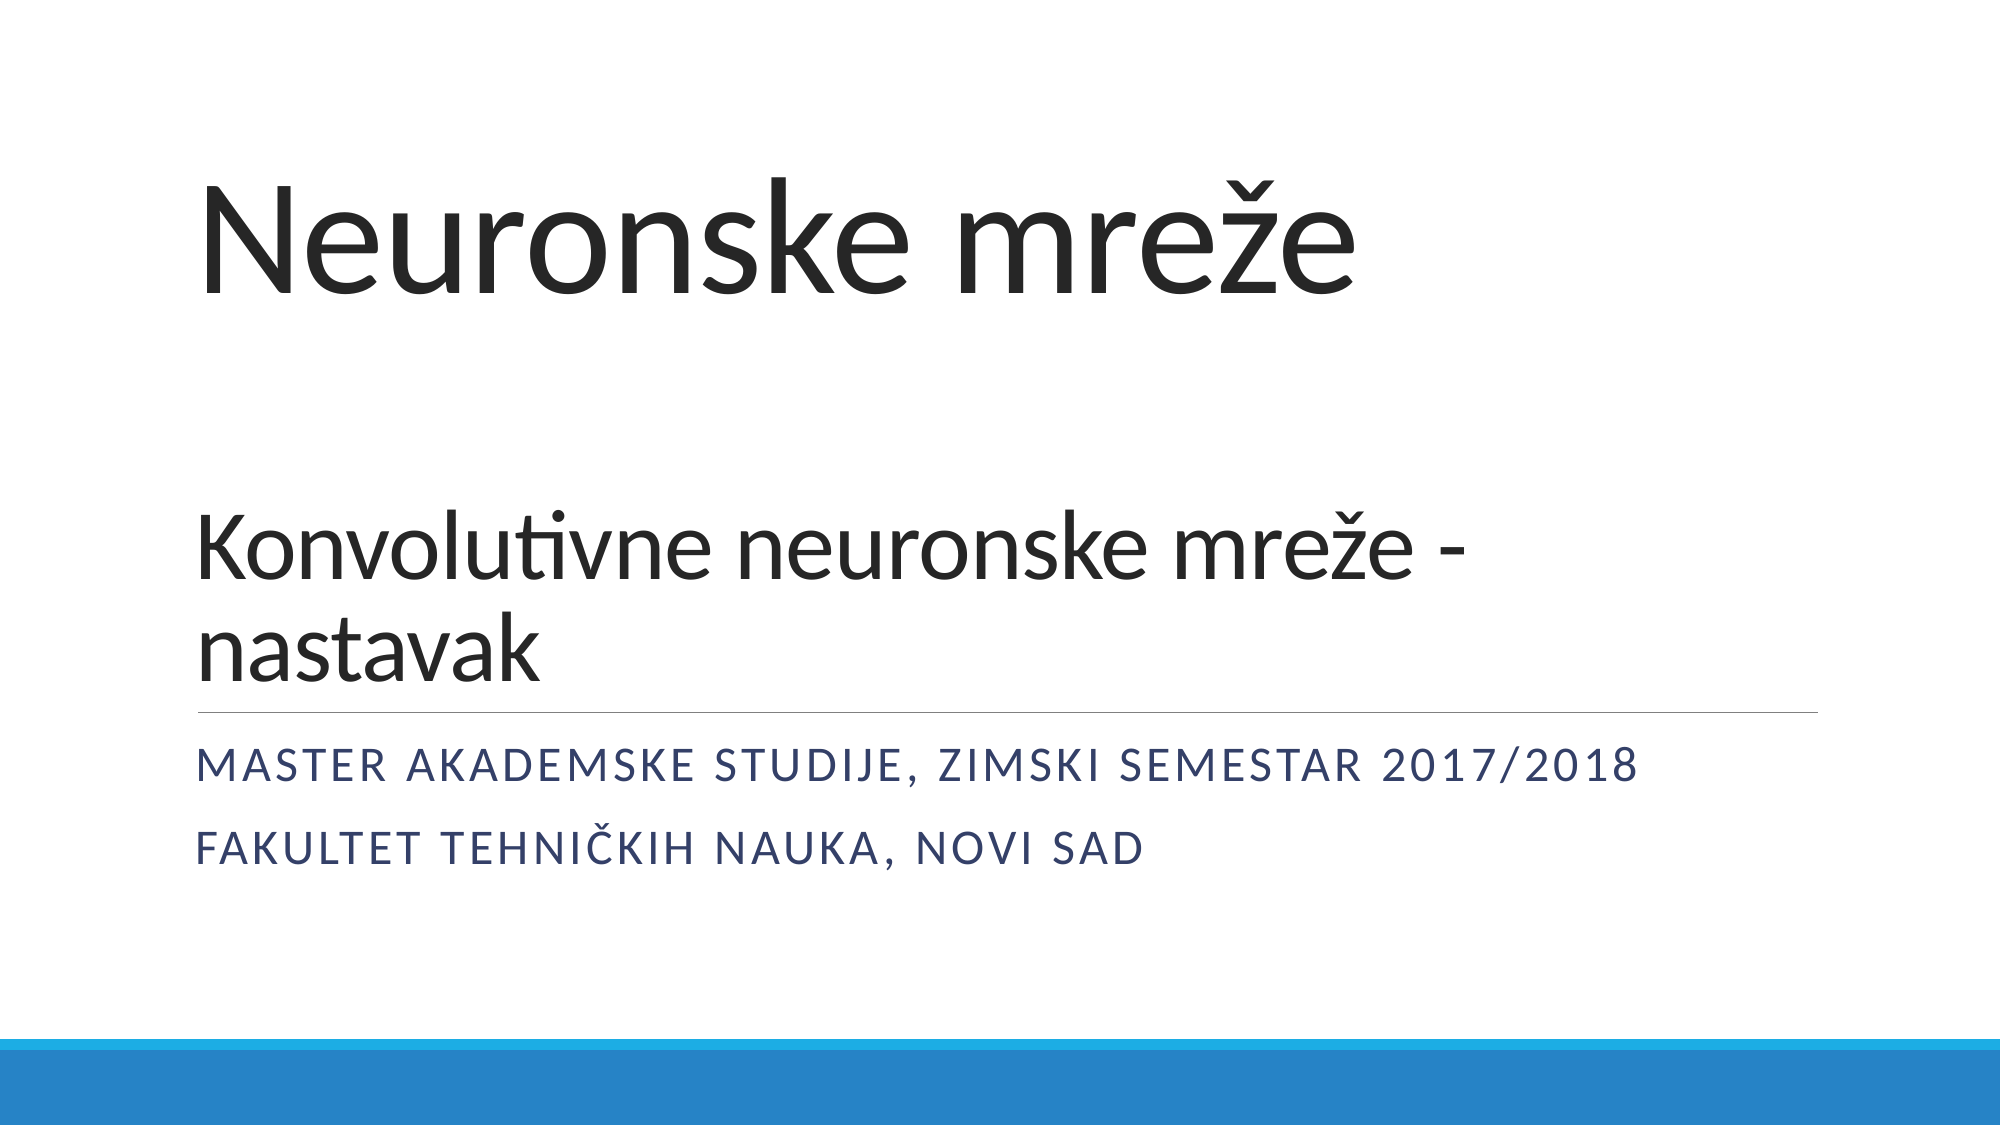

# Neuronske mreže Konvolutivne neuronske mreže - nastavak
Master akademske studije, zimski semestar 2017/2018
Fakultet tehničkih nauka, novi sad